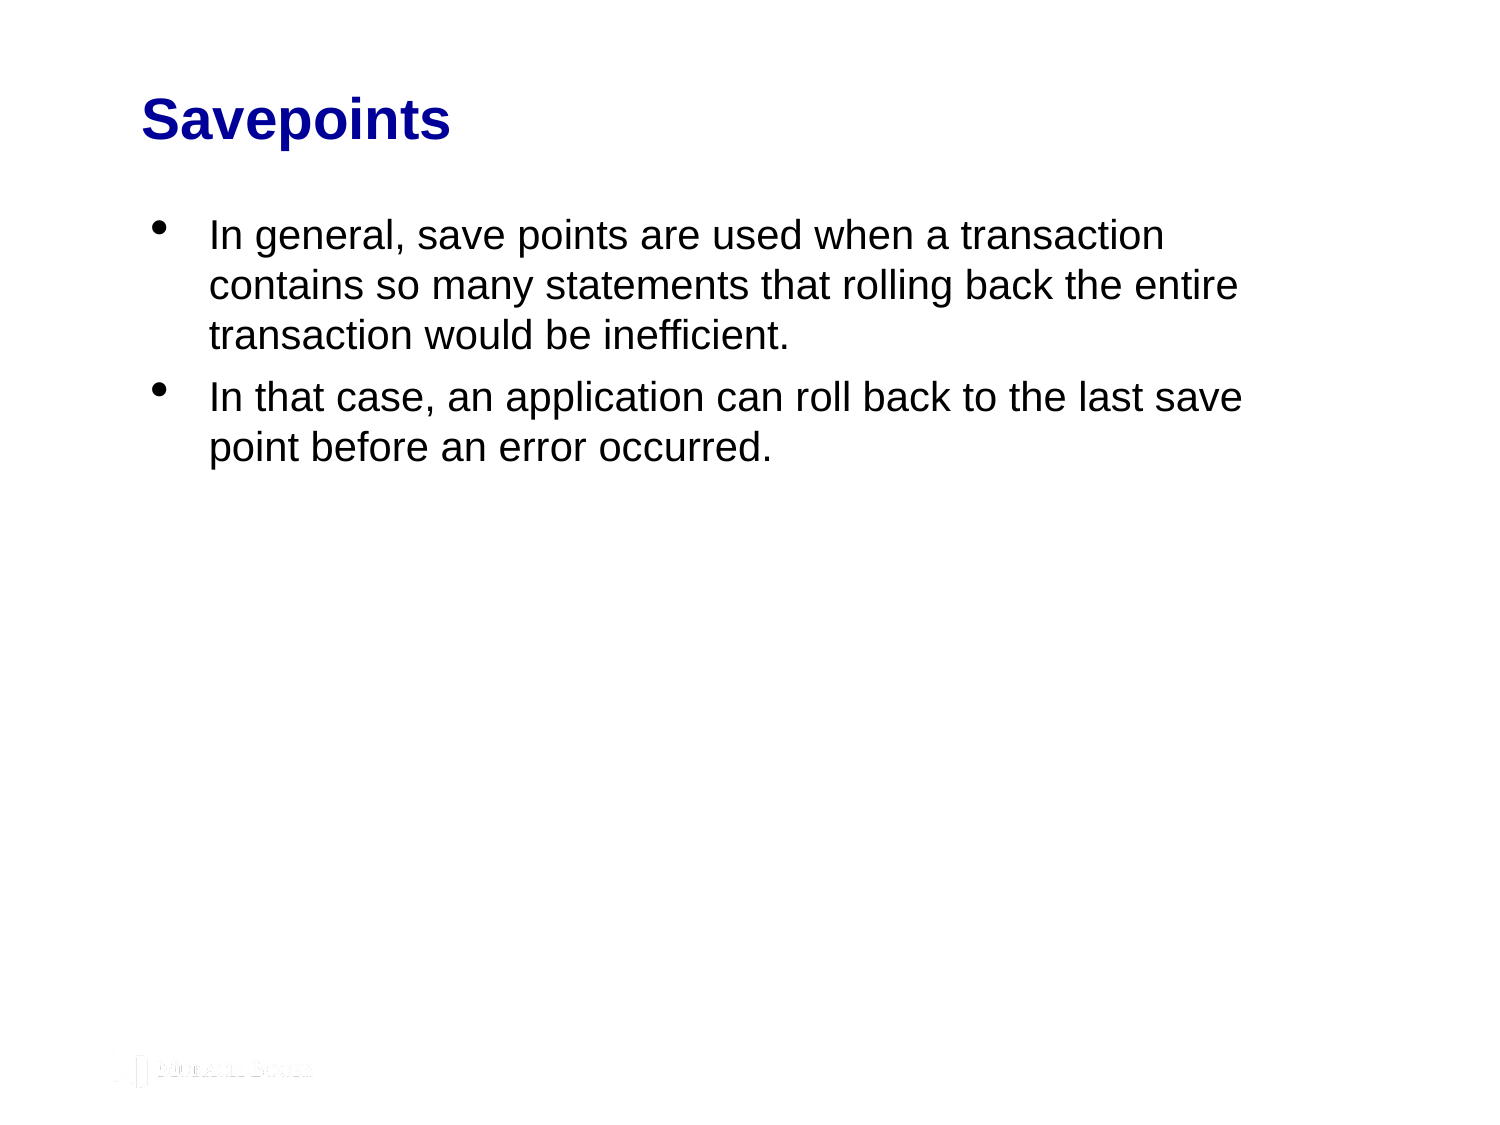

# Savepoints
In general, save points are used when a transaction contains so many statements that rolling back the entire transaction would be inefficient.
In that case, an application can roll back to the last save point before an error occurred.
© 2019, Mike Murach & Associates, Inc.
Murach’s MySQL 3rd Edition

C14, Slide 163